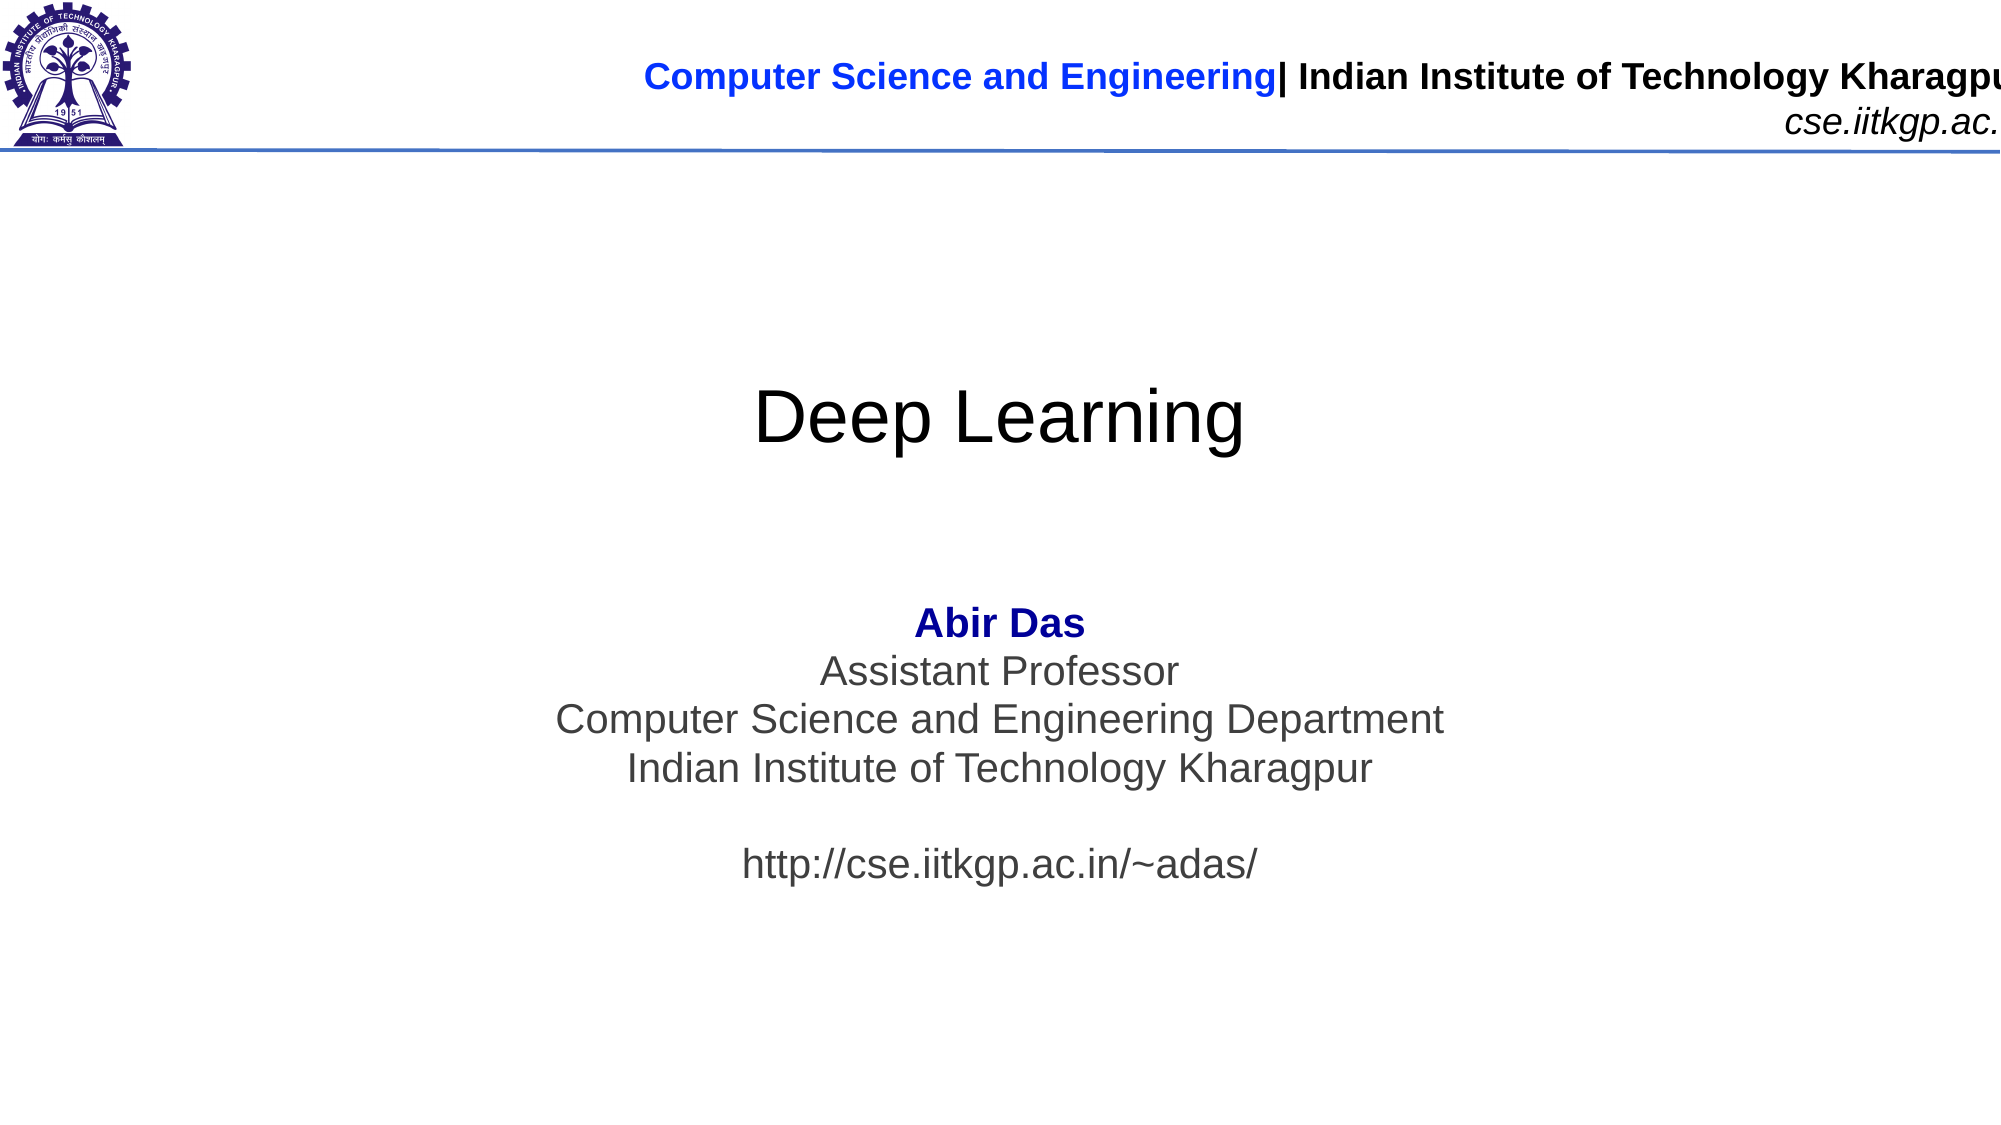

# Deep Learning
Abir Das
Assistant Professor
Computer Science and Engineering Department
Indian Institute of Technology Kharagpur

http://cse.iitkgp.ac.in/~adas/